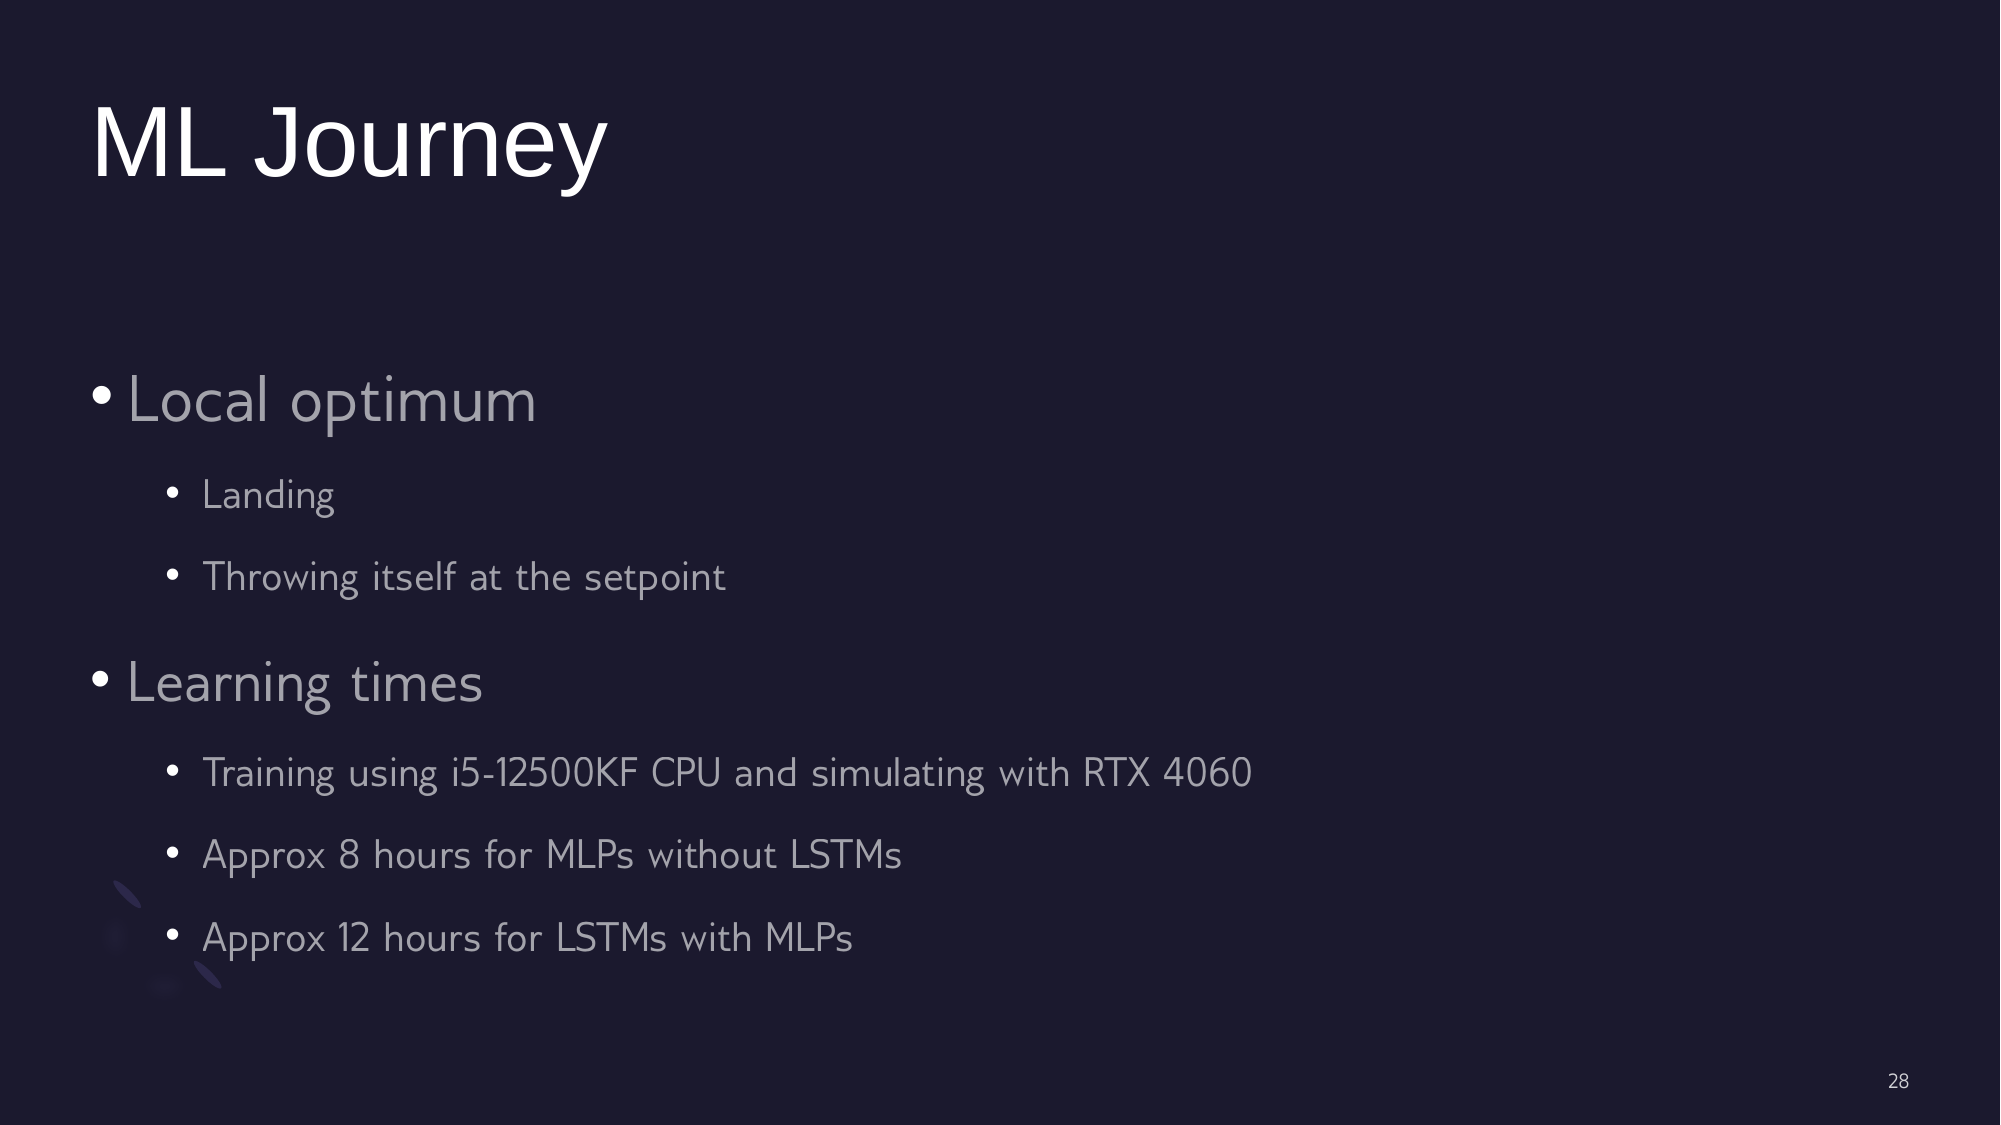

# ML Journey
Local optimum
Landing
Throwing itself at the setpoint
Learning times
Training using i5-12500KF CPU and simulating with RTX 4060
Approx 8 hours for MLPs without LSTMs
Approx 12 hours for LSTMs with MLPs
28